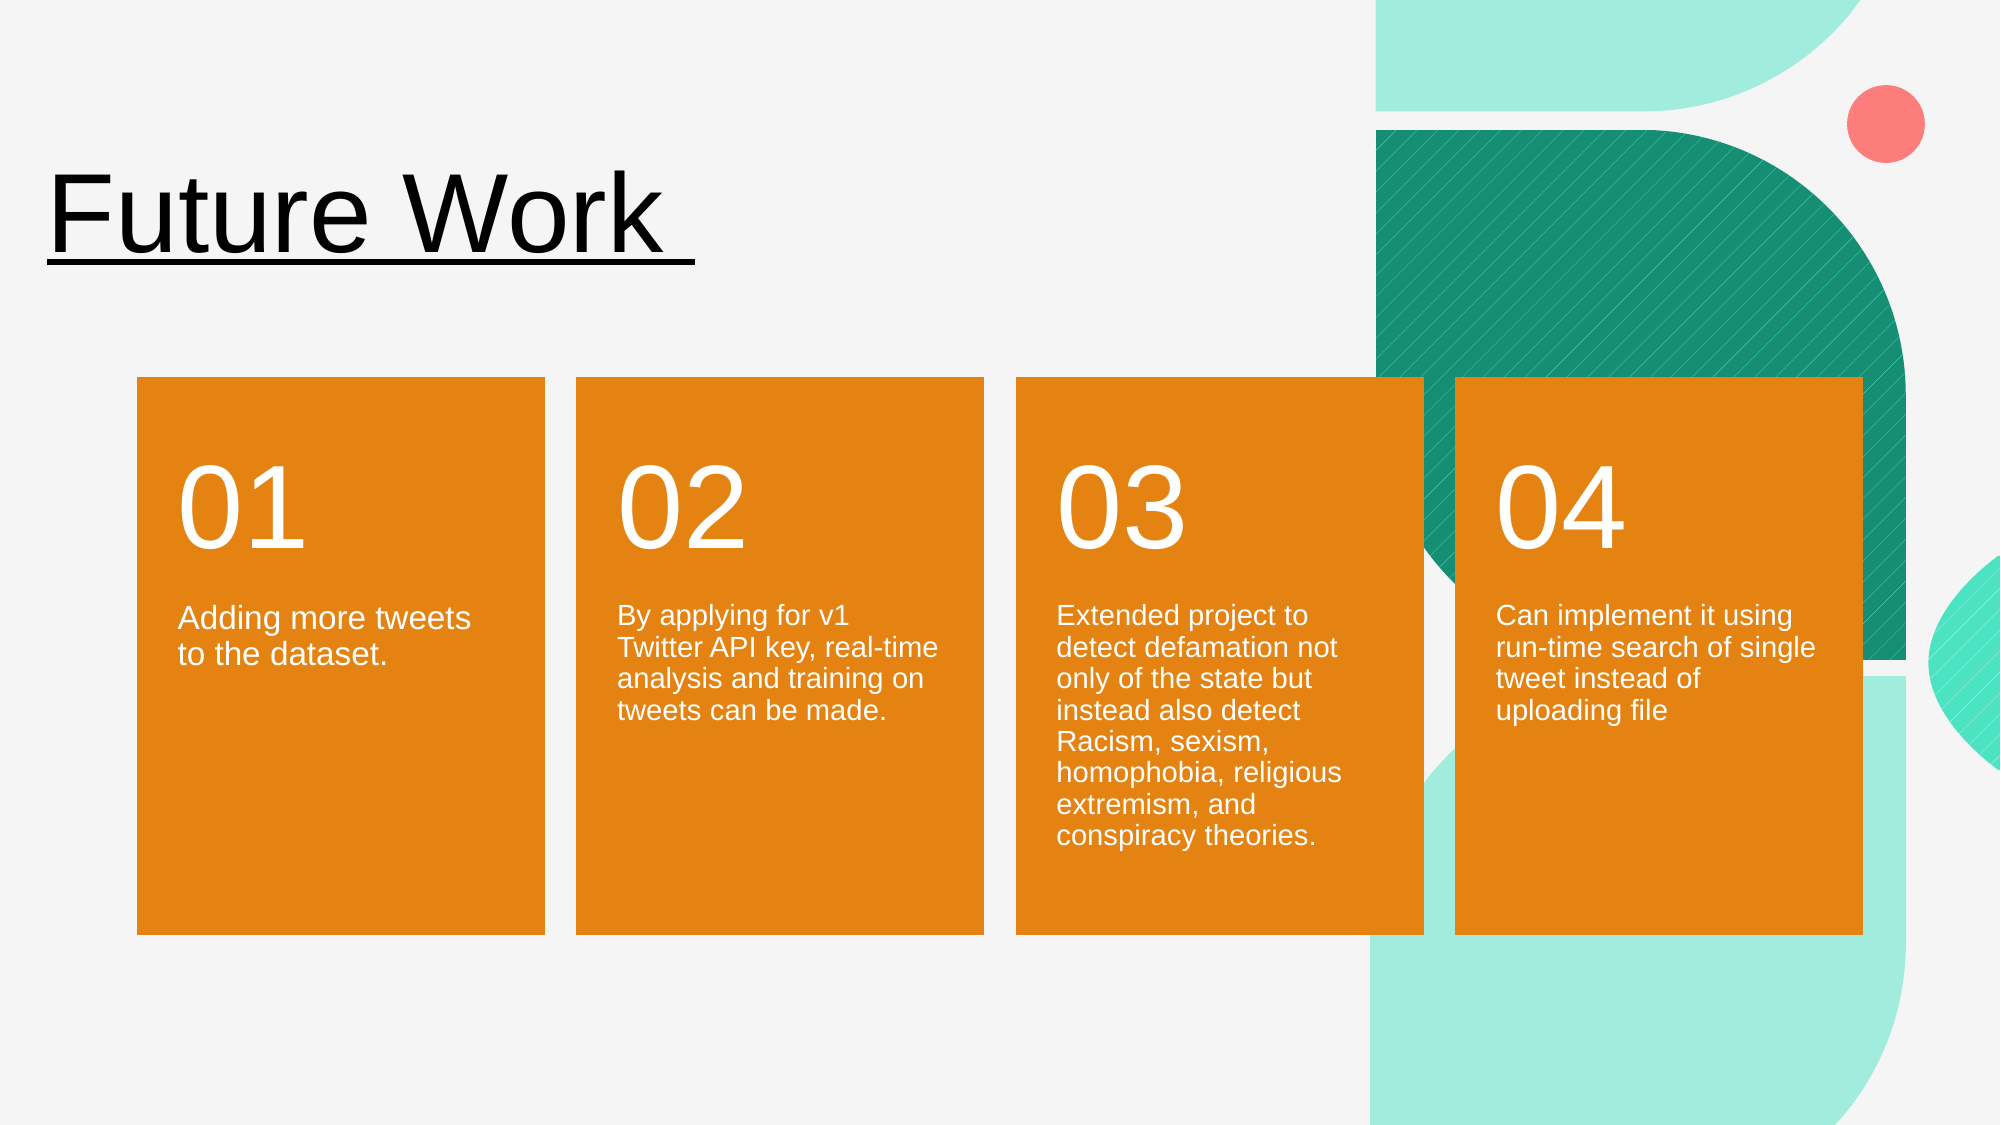

# Future Work
Adding more tweets to the dataset.
01
By applying for v1 Twitter API key, real-time analysis and training on tweets can be made.
02
Extended project to detect defamation not only of the state but instead also detect Racism, sexism, homophobia, religious extremism, and conspiracy theories.
03
Can implement it using run-time search of single tweet instead of uploading file
04